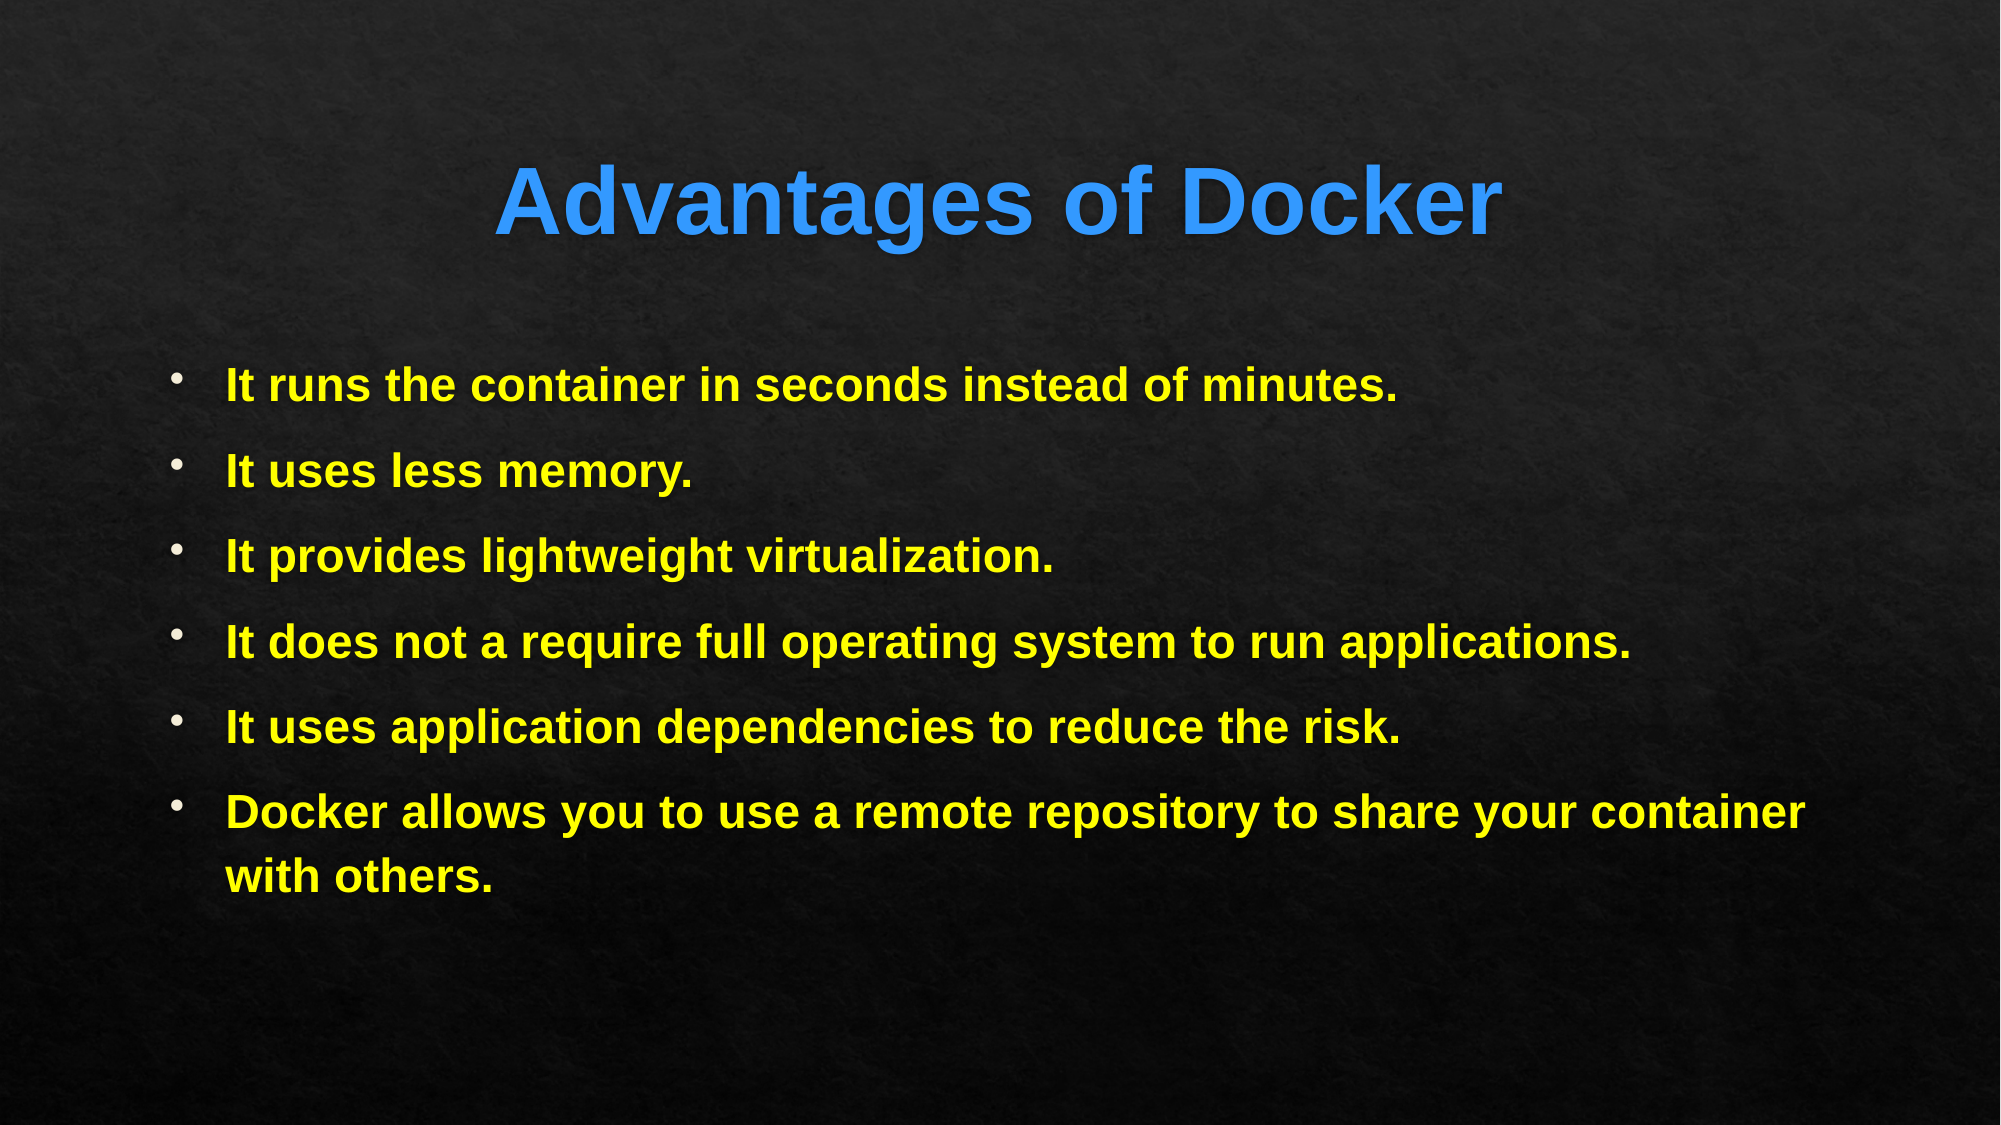

# Advantages of Docker
It runs the container in seconds instead of minutes.
It uses less memory.
It provides lightweight virtualization.
It does not a require full operating system to run applications.
It uses application dependencies to reduce the risk.
Docker allows you to use a remote repository to share your container with others.